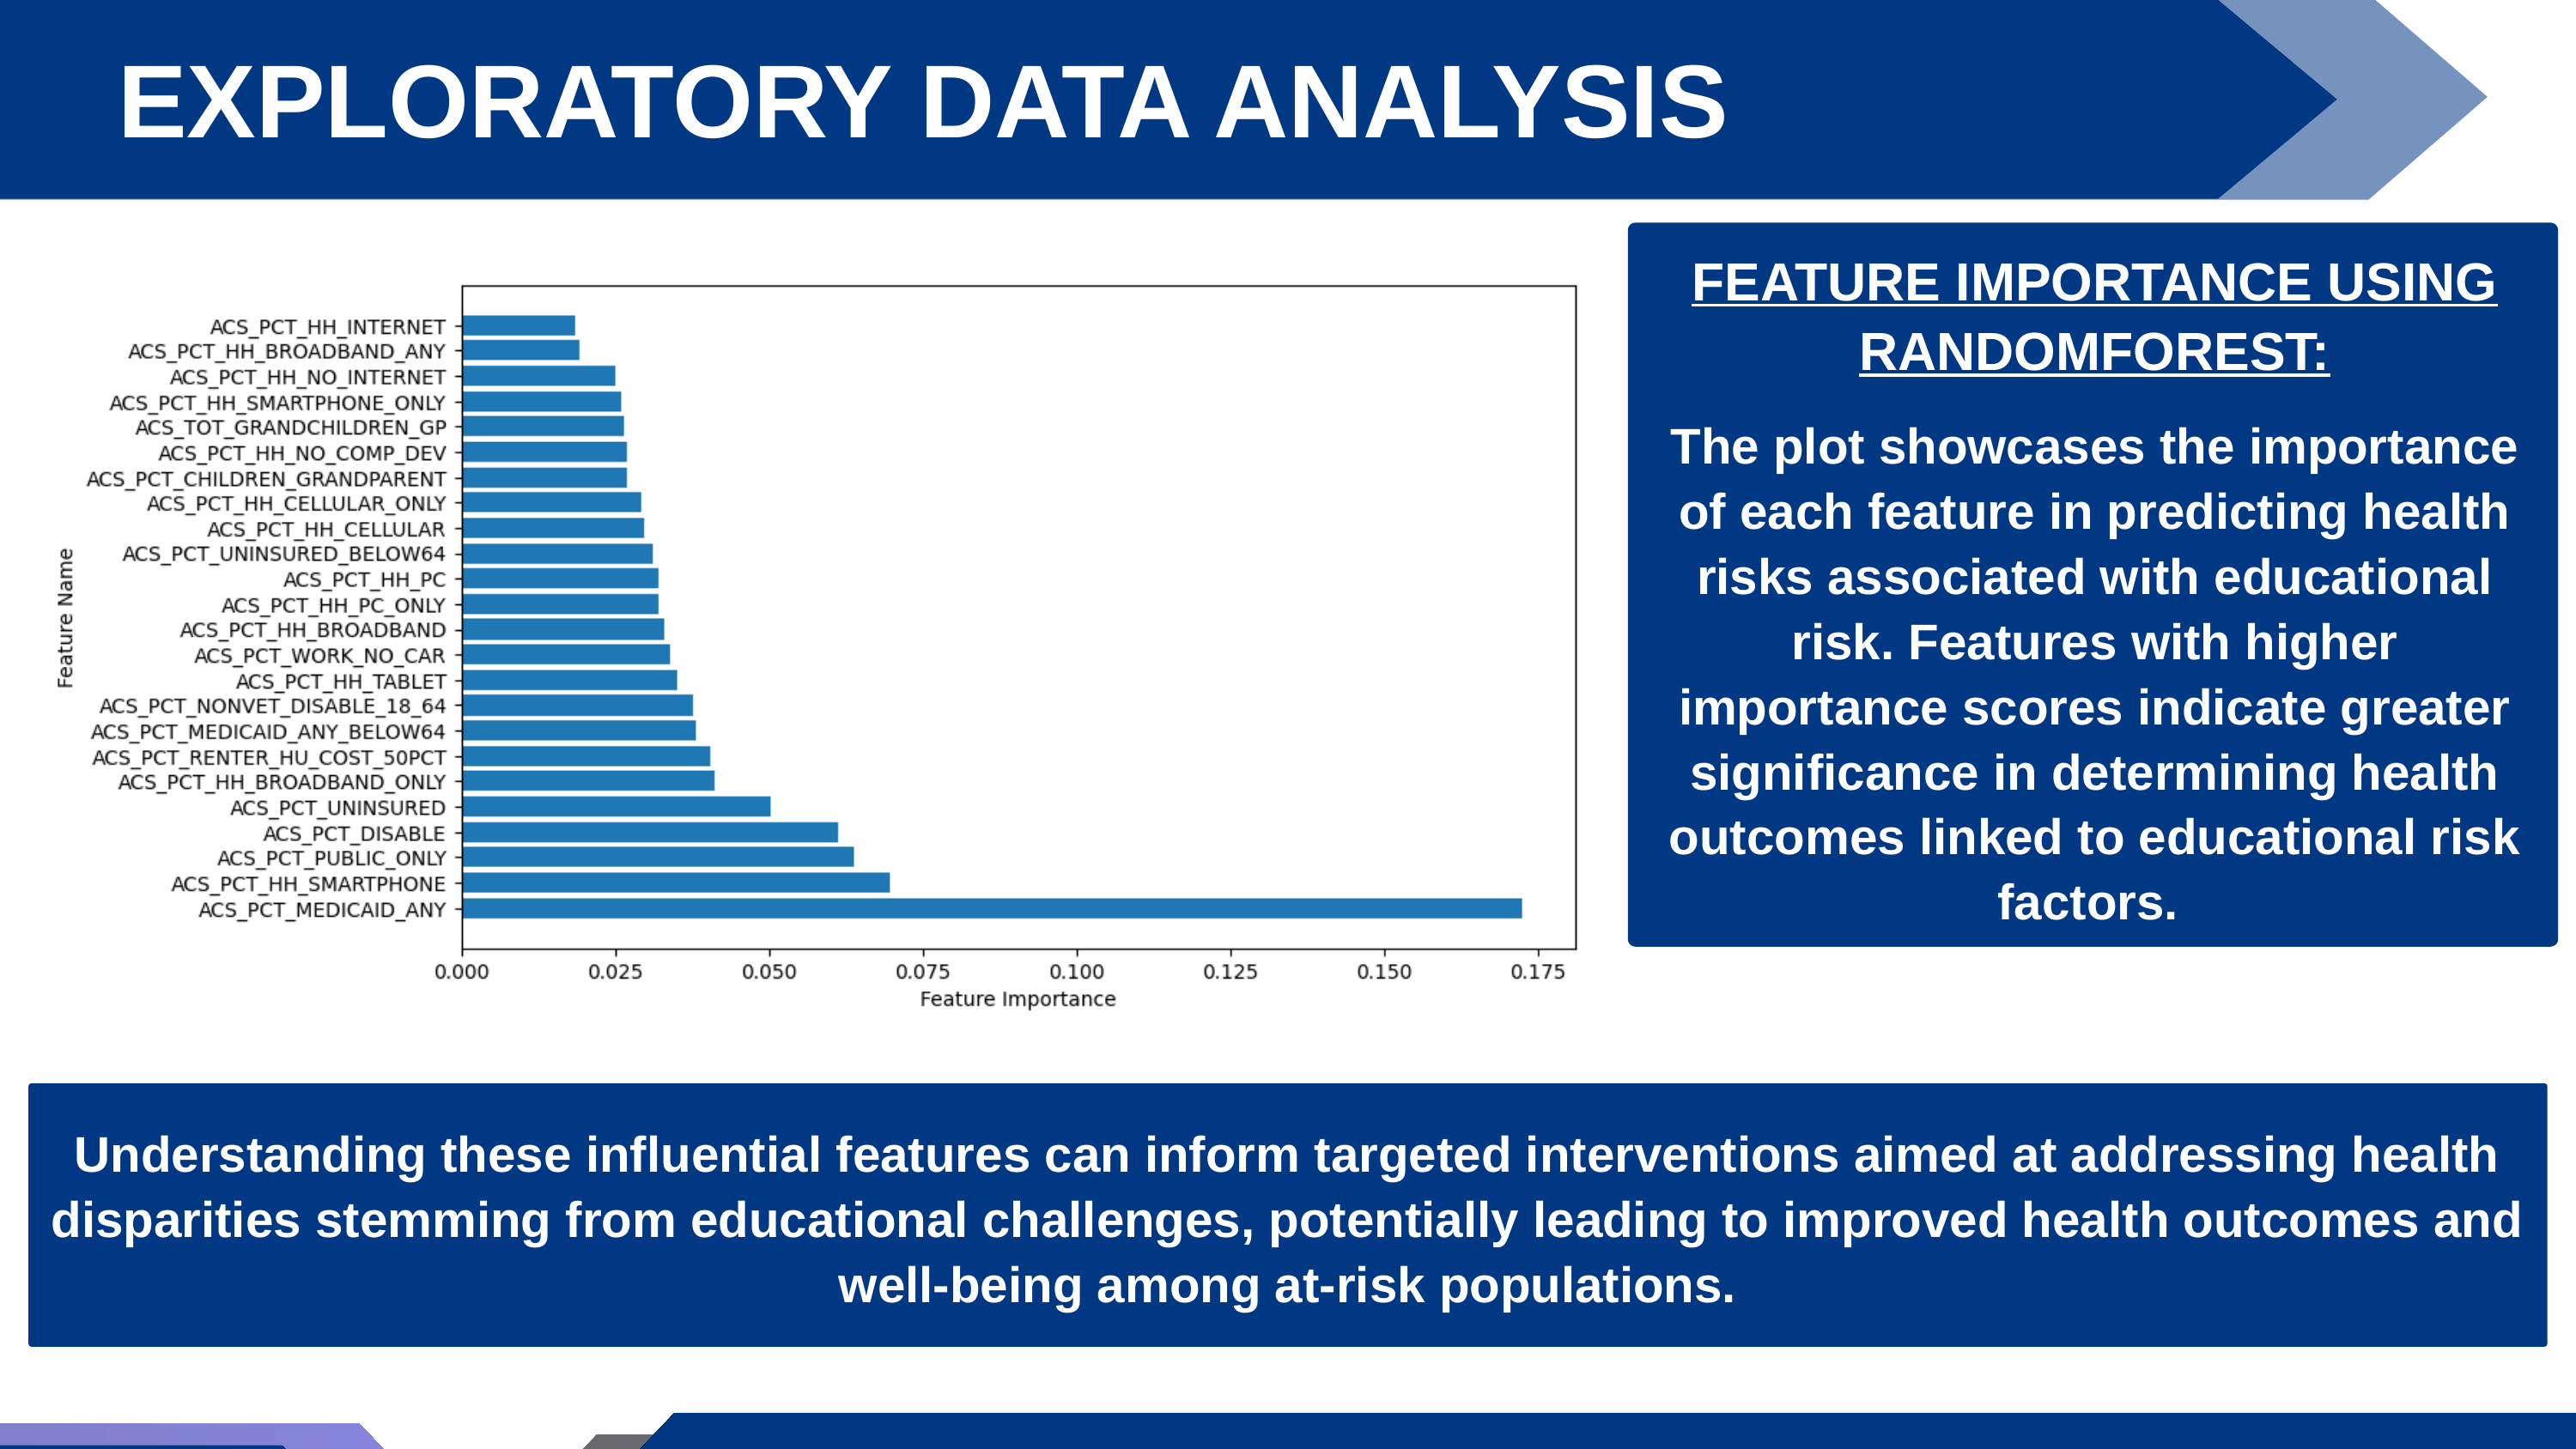

EXPLORATORY DATA ANALYSIS

FEATURE IMPORTANCE USING RANDOMFOREST:

The plot showcases the importance of each feature in predicting health risks associated with educational risk. Features with higher importance scores indicate greater significance in determining health outcomes linked to educational risk factors.

Understanding these influential features can inform targeted interventions aimed at addressing health disparities stemming from educational challenges, potentially leading to improved health outcomes and well-being among at-risk populations.